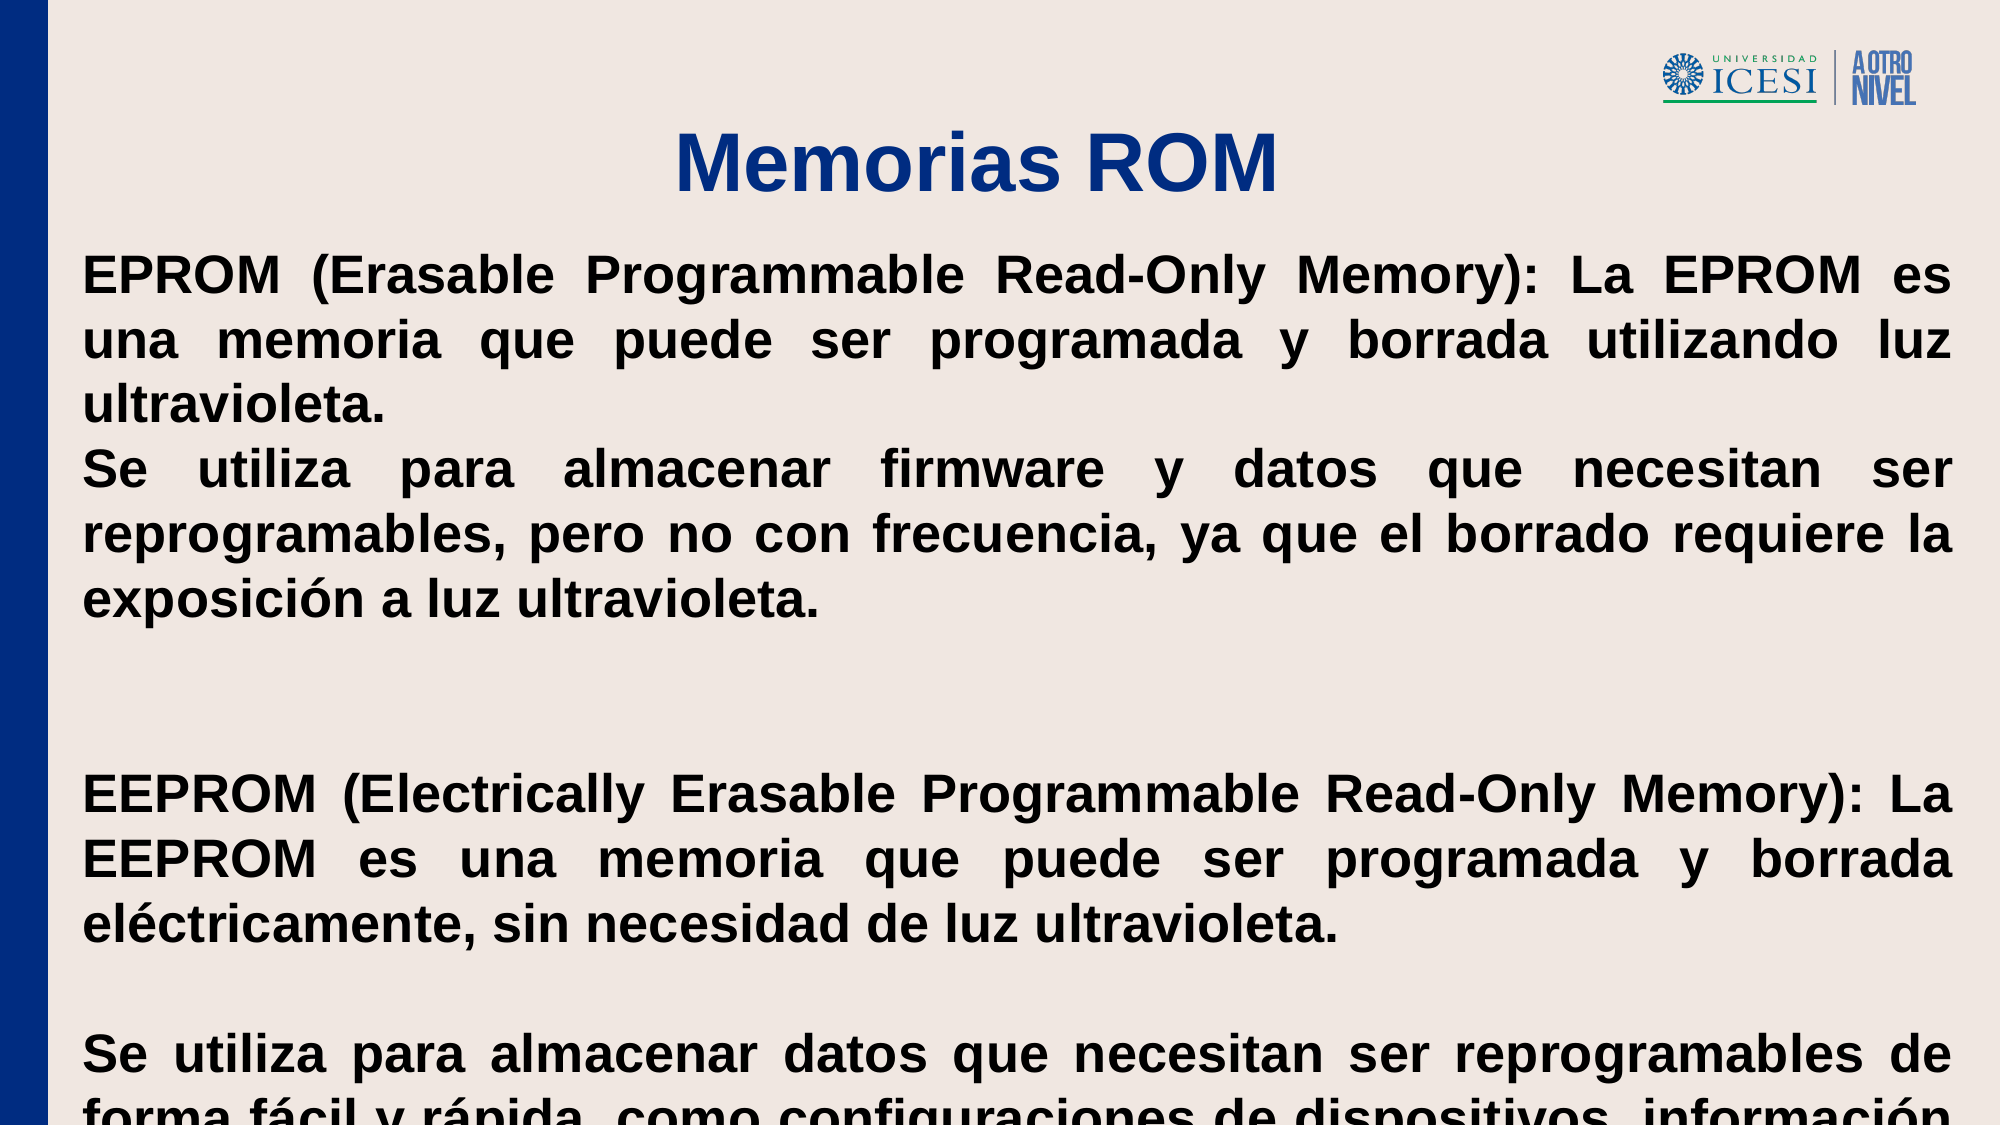

Memorias ROM
EPROM (Erasable Programmable Read-Only Memory): La EPROM es una memoria que puede ser programada y borrada utilizando luz ultravioleta.
Se utiliza para almacenar firmware y datos que necesitan ser reprogramables, pero no con frecuencia, ya que el borrado requiere la exposición a luz ultravioleta.

EEPROM (Electrically Erasable Programmable Read-Only Memory): La EEPROM es una memoria que puede ser programada y borrada eléctricamente, sin necesidad de luz ultravioleta.

Se utiliza para almacenar datos que necesitan ser reprogramables de forma fácil y rápida, como configuraciones de dispositivos, información de usuario, etc.